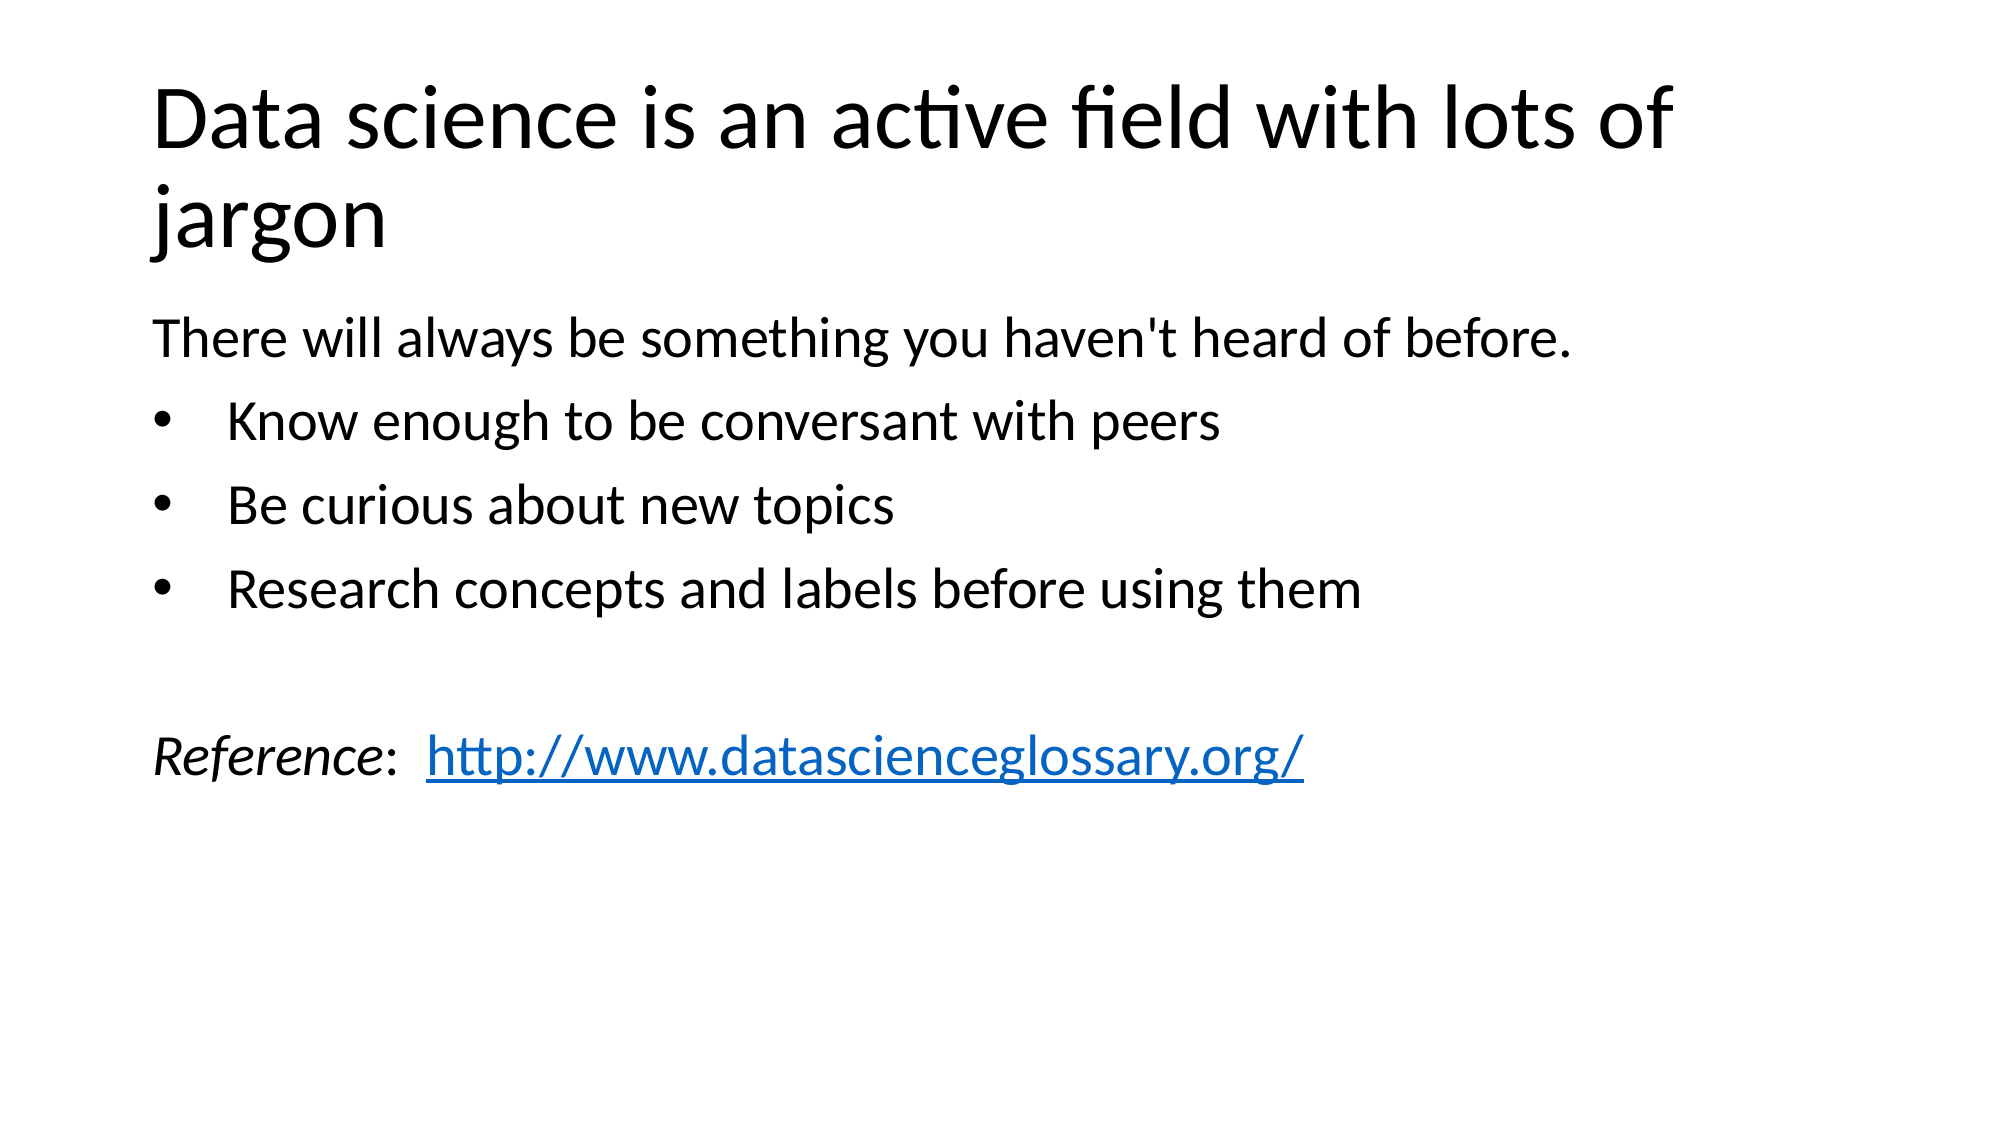

# Data science is an active field with lots of jargon
There will always be something you haven't heard of before.
Know enough to be conversant with peers
Be curious about new topics
Research concepts and labels before using them

Reference:  http://www.datascienceglossary.org/